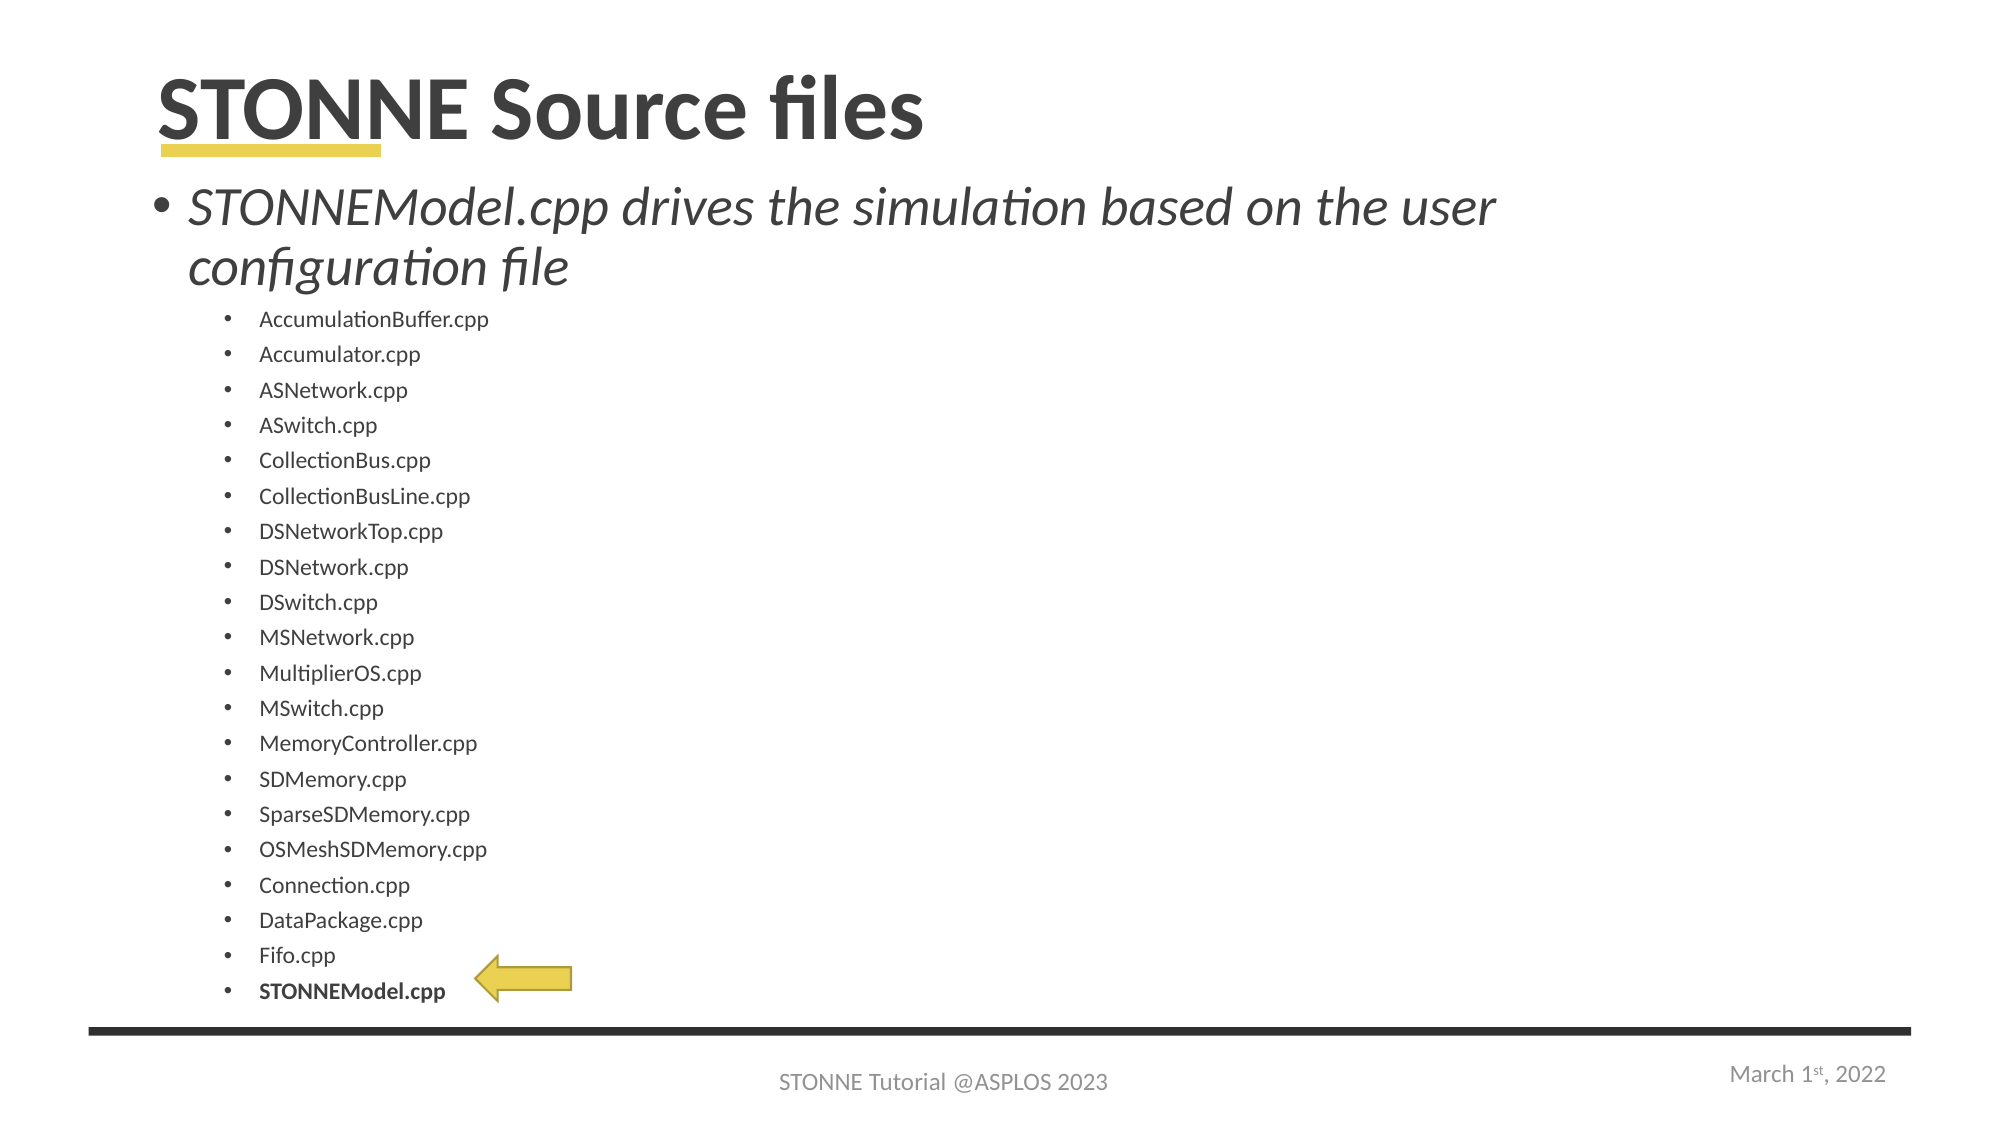

# STONNE Source files
STONNEModel.cpp drives the simulation based on the user configuration file
AccumulationBuffer.cpp
Accumulator.cpp
ASNetwork.cpp
ASwitch.cpp
CollectionBus.cpp
CollectionBusLine.cpp
DSNetworkTop.cpp
DSNetwork.cpp
DSwitch.cpp
MSNetwork.cpp
MultiplierOS.cpp
MSwitch.cpp
MemoryController.cpp
SDMemory.cpp
SparseSDMemory.cpp
OSMeshSDMemory.cpp
Connection.cpp
DataPackage.cpp
Fifo.cpp
STONNEModel.cpp

March 1st, 2022
STONNE Tutorial @ASPLOS 2023